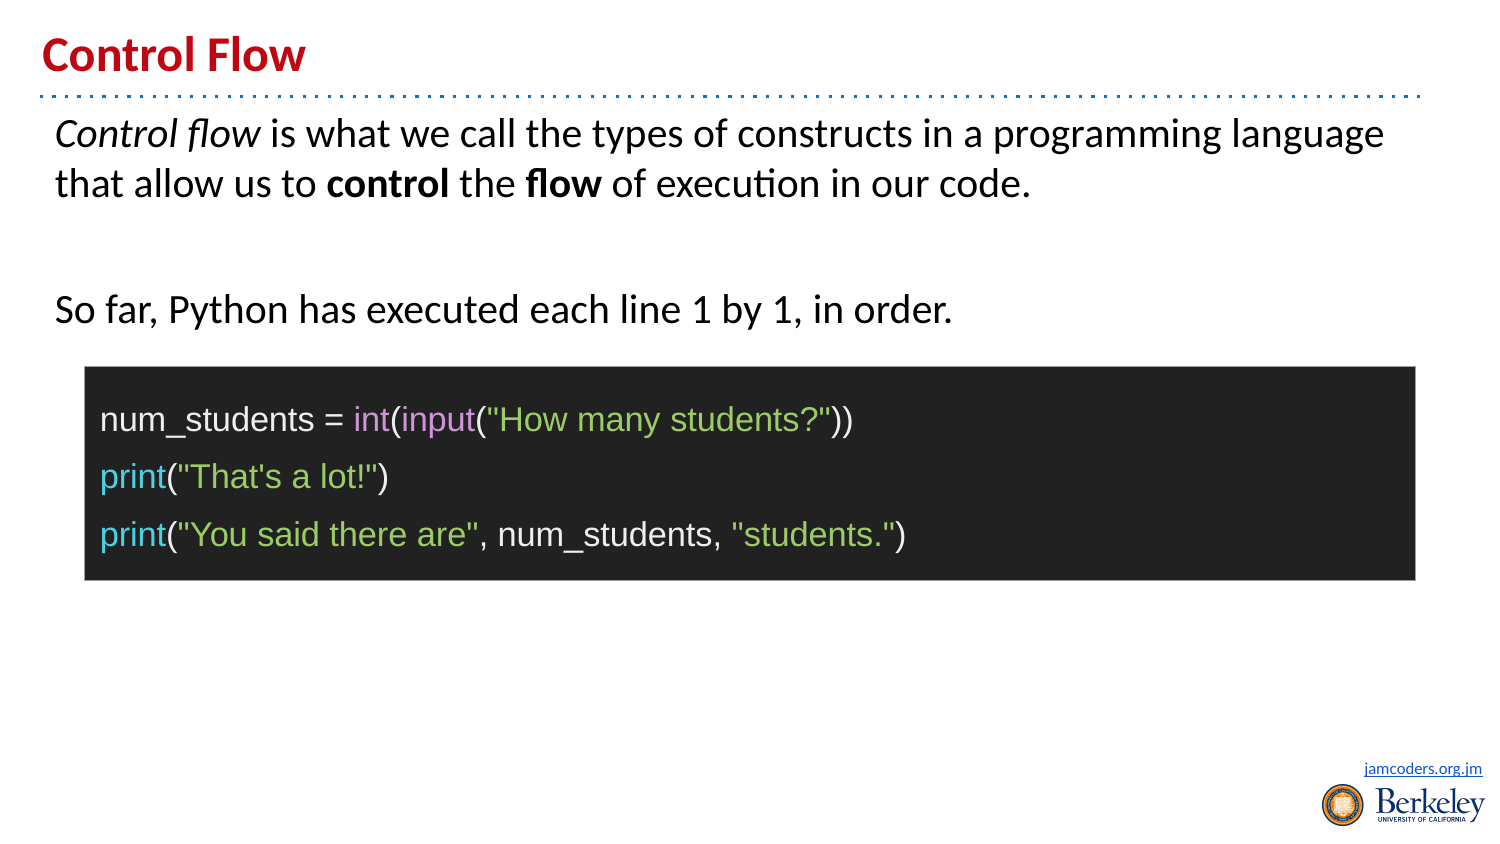

# Control Flow
Control flow is what we call the types of constructs in a programming language that allow us to control the flow of execution in our code.

So far, Python has executed each line 1 by 1, in order.
| num\_students = int(input("How many students?")) print("That's a lot!") print("You said there are", num\_students, "students.") |
| --- |